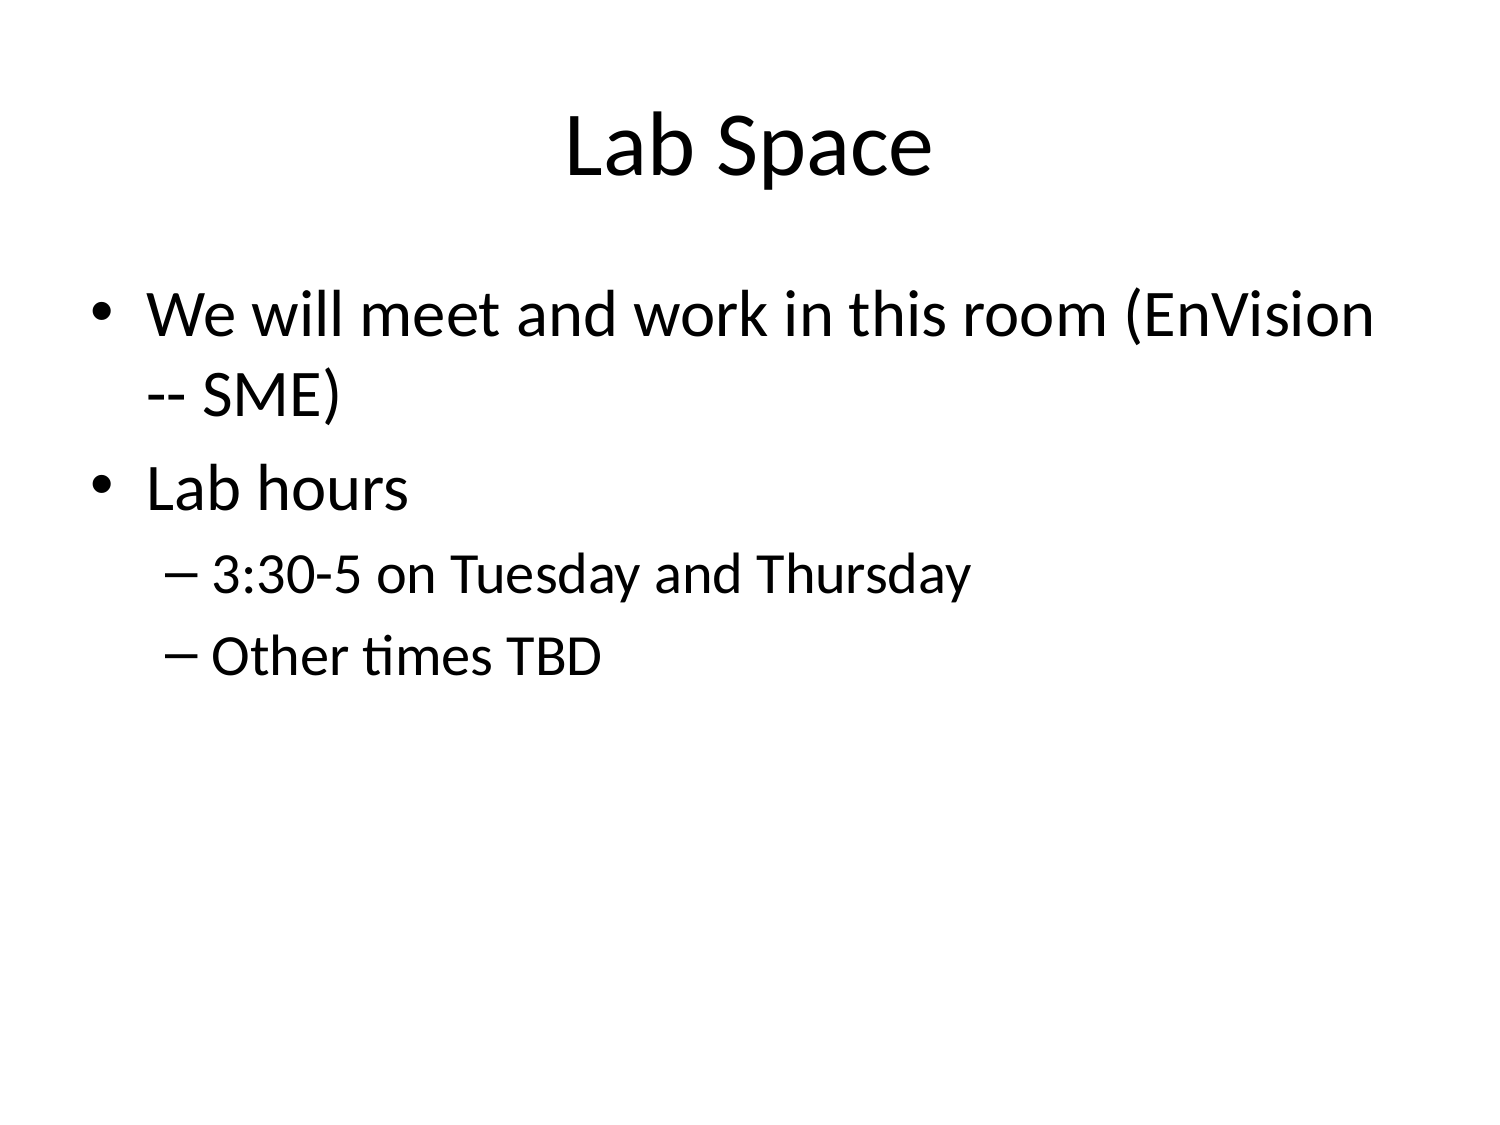

# Lab Space
We will meet and work in this room (EnVision -- SME)
Lab hours
3:30-5 on Tuesday and Thursday
Other times TBD